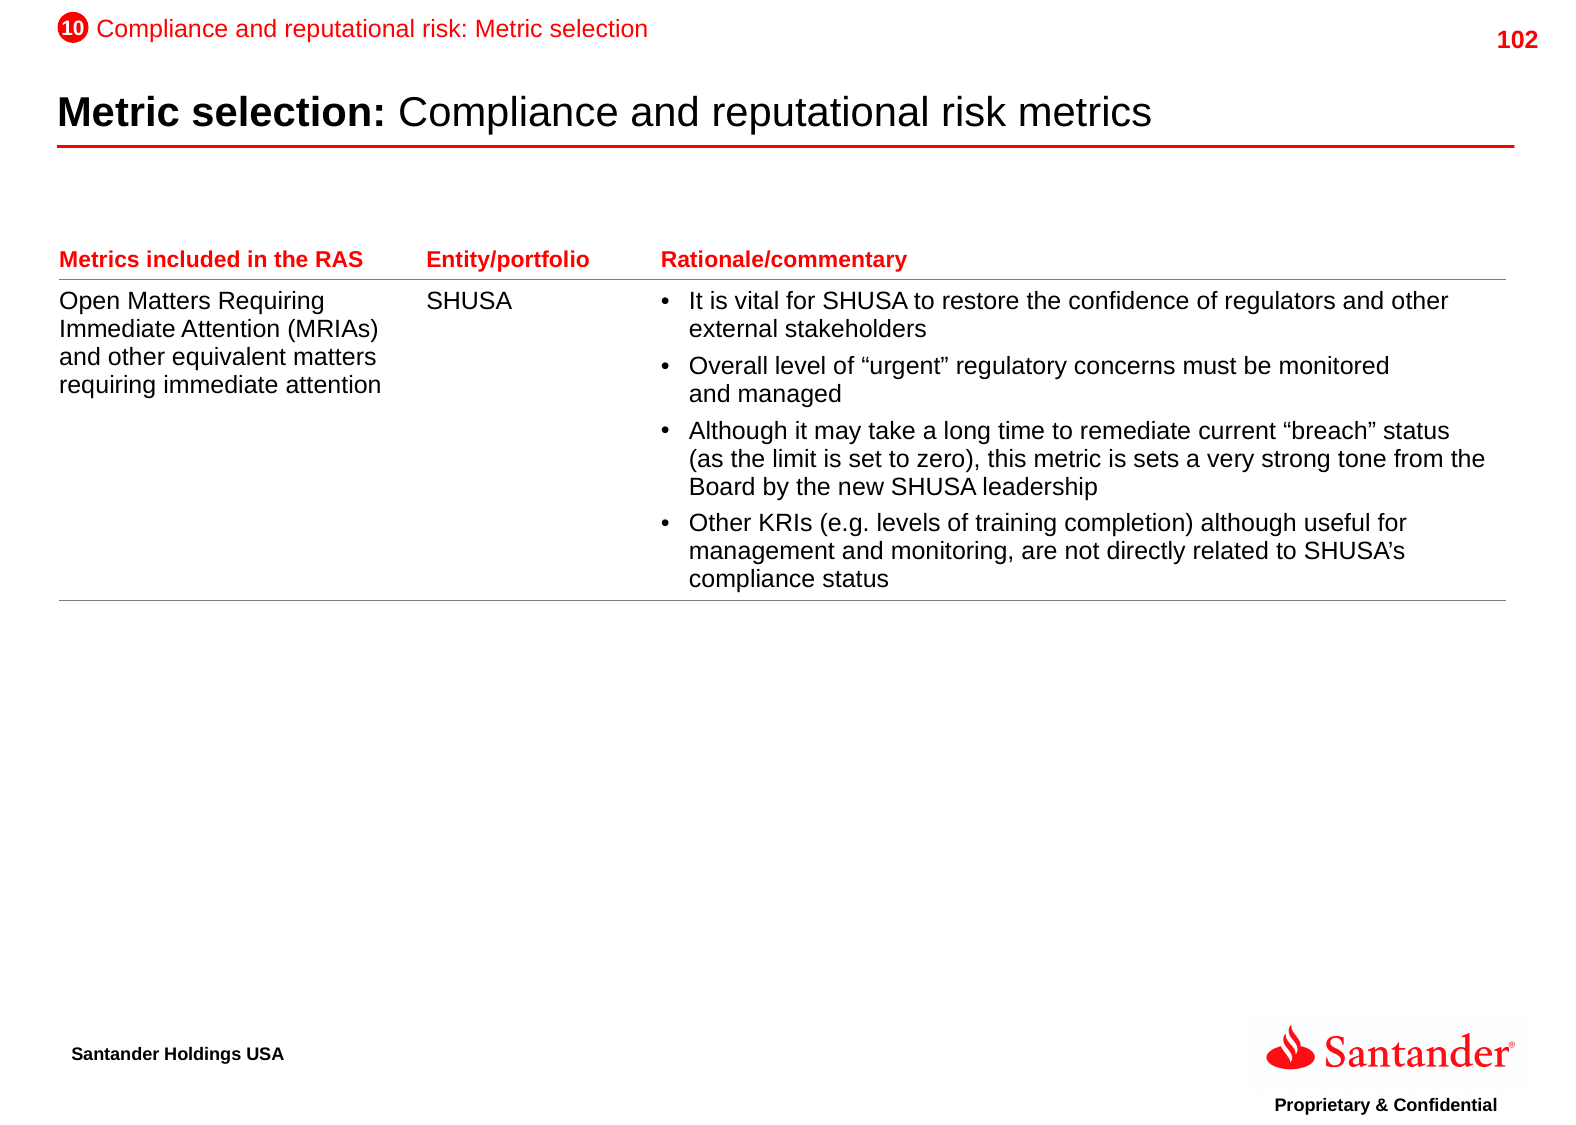

10
Compliance and reputational risk: Metric selection
Metric selection: Compliance and reputational risk metrics
| Metrics included in the RAS | Entity/portfolio | Rationale/commentary |
| --- | --- | --- |
| Open Matters Requiring Immediate Attention (MRIAs) and other equivalent matters requiring immediate attention | SHUSA | It is vital for SHUSA to restore the confidence of regulators and other external stakeholders Overall level of “urgent” regulatory concerns must be monitored and managed Although it may take a long time to remediate current “breach” status (as the limit is set to zero), this metric is sets a very strong tone from the Board by the new SHUSA leadership Other KRIs (e.g. levels of training completion) although useful for management and monitoring, are not directly related to SHUSA’s compliance status |